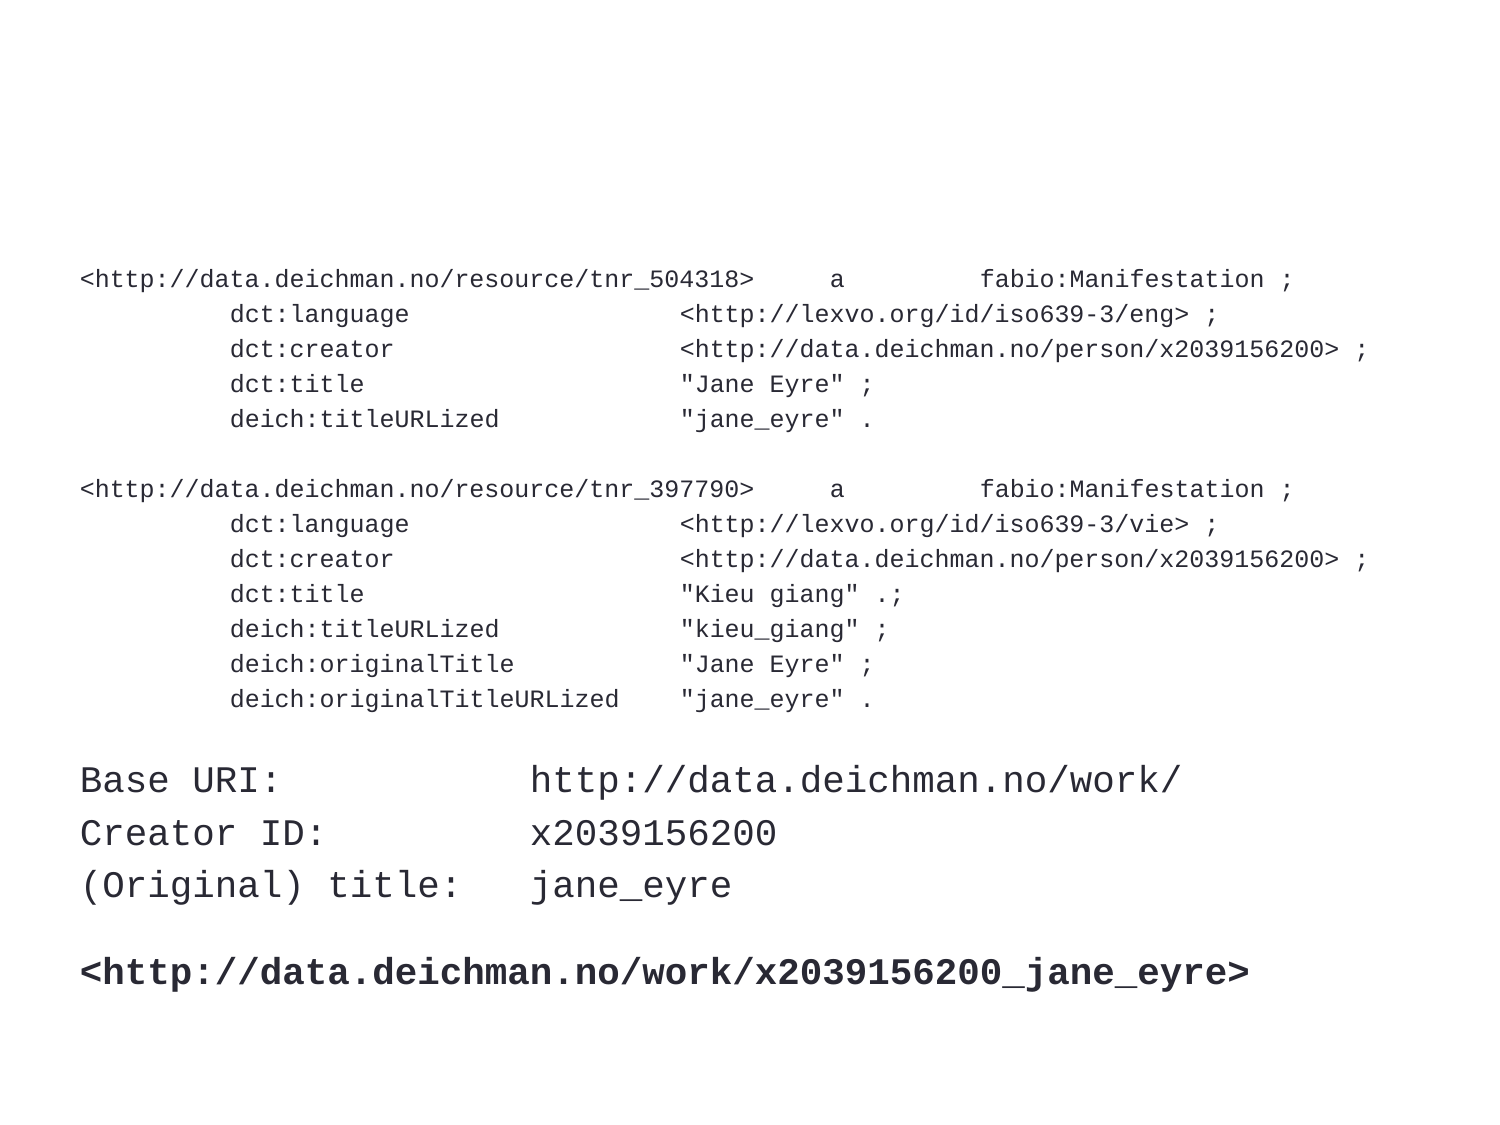

#
<http://data.deichman.no/resource/tnr_504318>	a	fabio:Manifestation ;
	dct:language		<http://lexvo.org/id/iso639-3/eng> ;
	dct:creator		<http://data.deichman.no/person/x2039156200> ;
	dct:title			"Jane Eyre" ;
	deich:titleURLized		"jane_eyre" .

<http://data.deichman.no/resource/tnr_397790>	a	fabio:Manifestation ;
	dct:language		<http://lexvo.org/id/iso639-3/vie> ;
	dct:creator		<http://data.deichman.no/person/x2039156200> ;
	dct:title			"Kieu giang" .;
	deich:titleURLized		"kieu_giang" ;
	deich:originalTitle		"Jane Eyre" ;
	deich:originalTitleURLized	"jane_eyre" .

Base URI:		http://data.deichman.no/work/
Creator ID:		x2039156200
(Original) title:	jane_eyre

<http://data.deichman.no/work/x2039156200_jane_eyre>